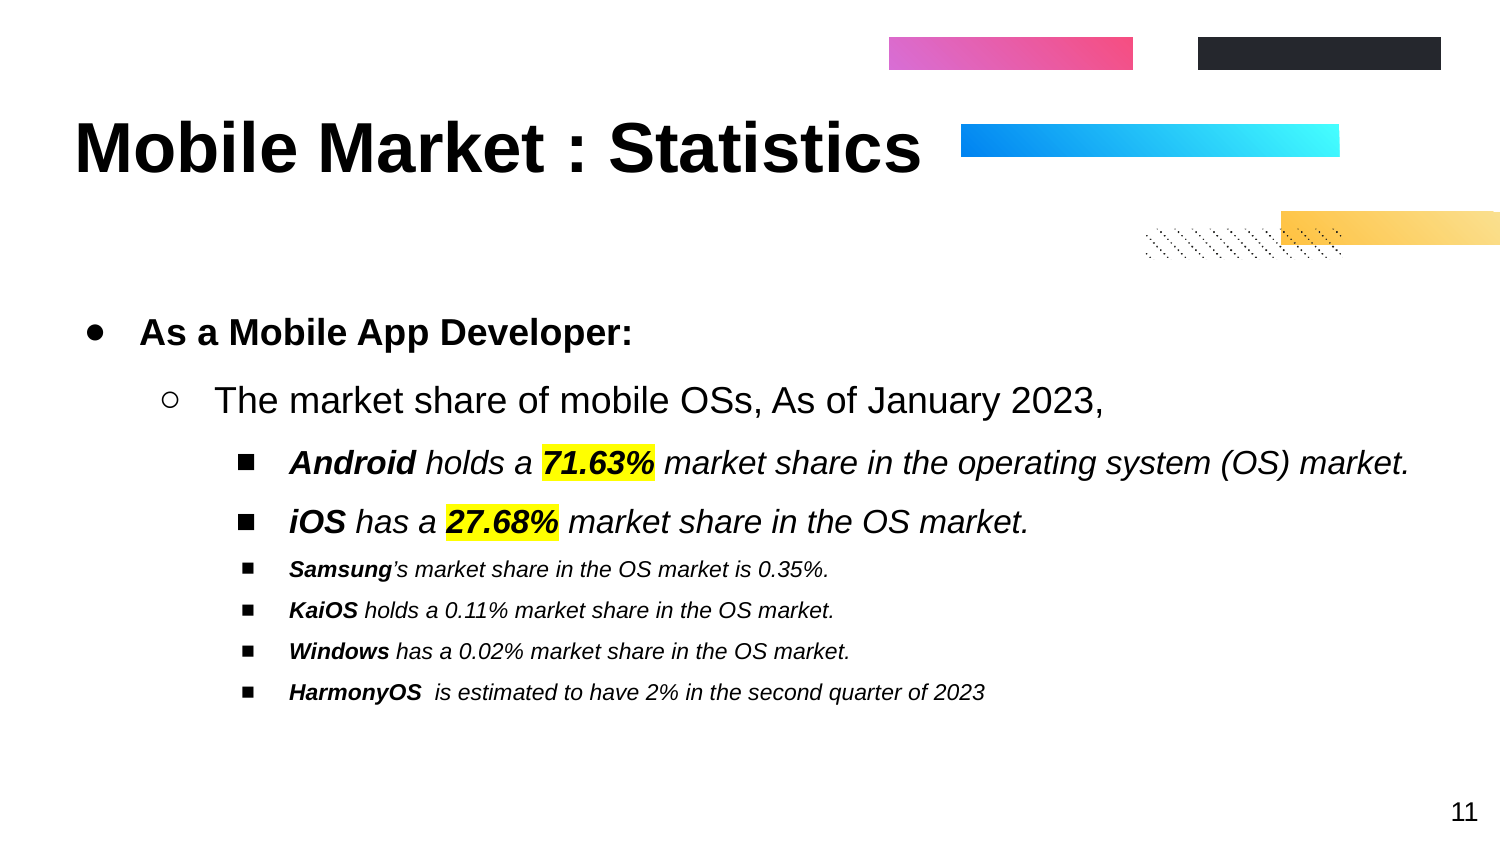

# Mobile Market : Statistics
As a Mobile App Developer:
The market share of mobile OSs, As of January 2023,
Android holds a 71.63% market share in the operating system (OS) market.
iOS has a 27.68% market share in the OS market.
Samsung’s market share in the OS market is 0.35%.
KaiOS holds a 0.11% market share in the OS market.
Windows has a 0.02% market share in the OS market.
HarmonyOS  is estimated to have 2% in the second quarter of 2023

11